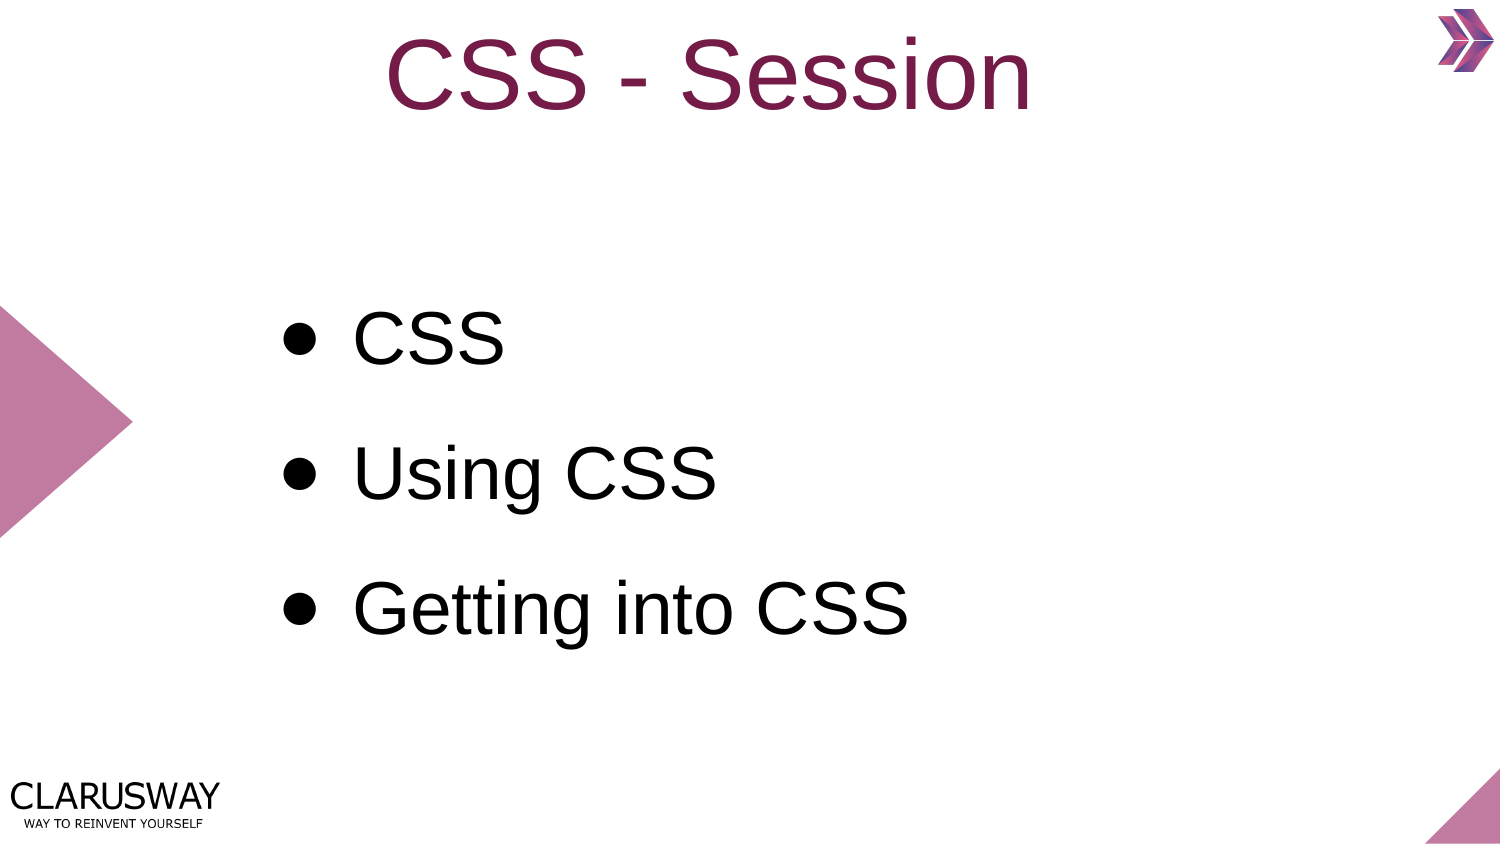

CSS - Session
# CSS
Using CSS
Getting into CSS